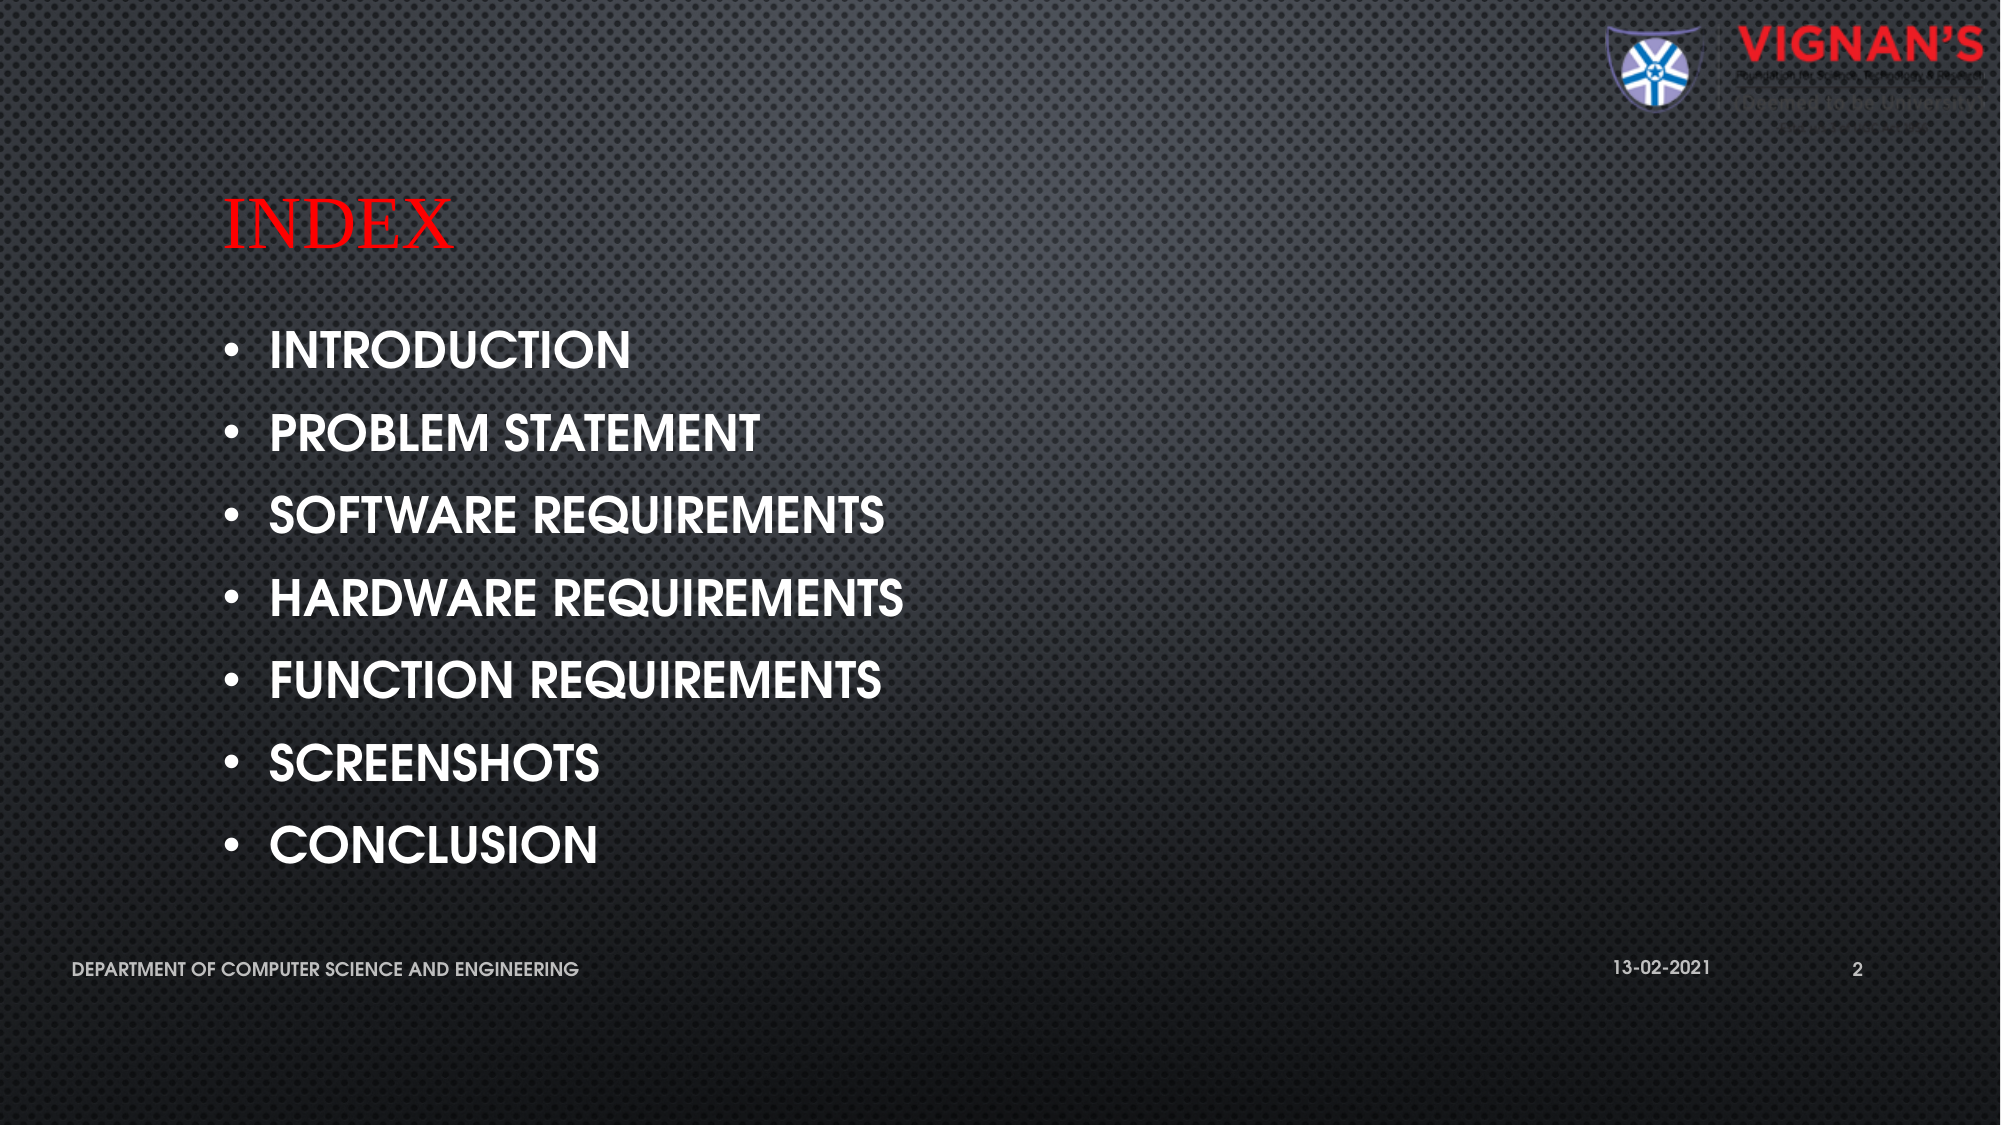

# INDEX
Introduction
Problem Statement
Software Requirements
Hardware Requirements
Function Requirements
Screenshots
Conclusion
13-02-2021
DEPARTMENT OF COMPUTER SCIENCE AND ENGINEERING
2